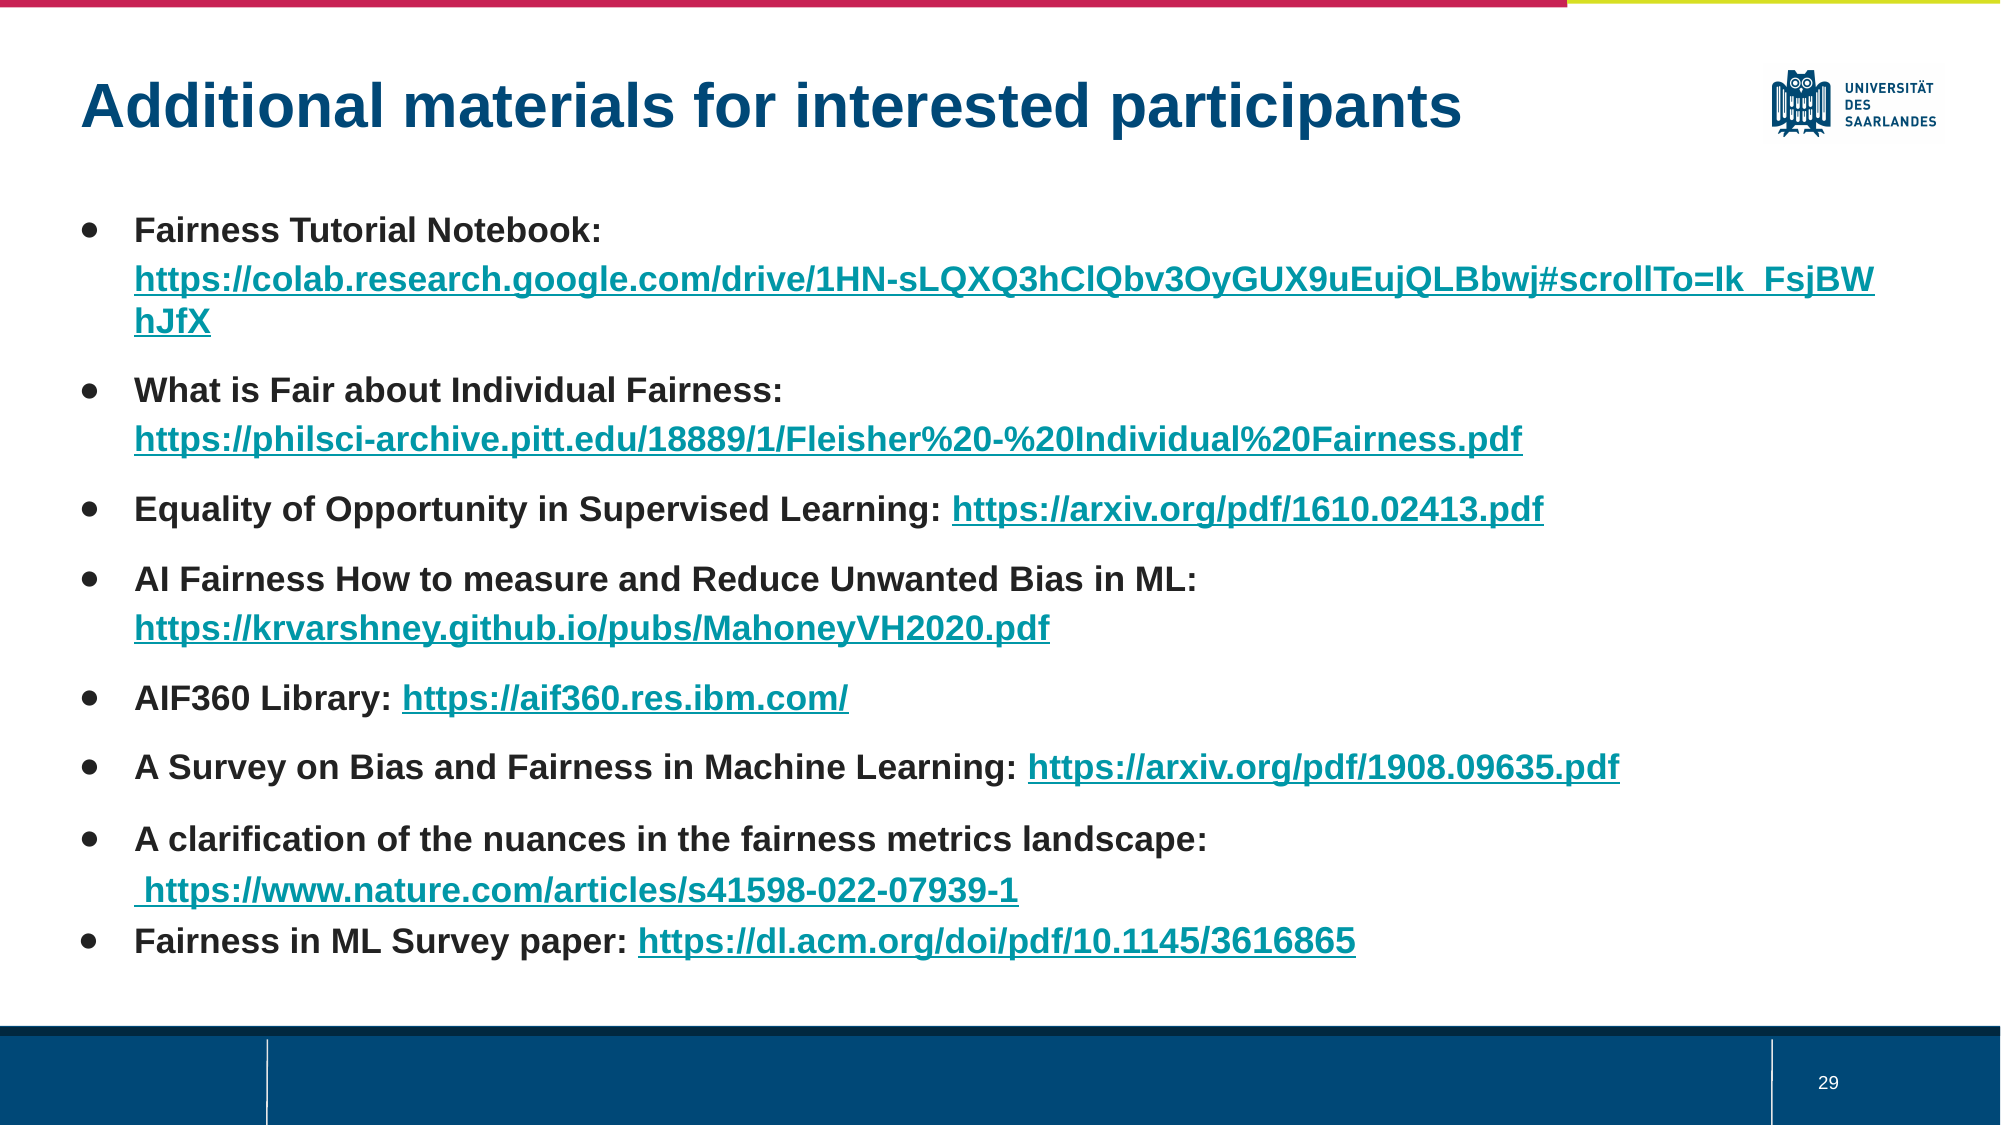

Additional materials for interested participants
Fairness Tutorial Notebook: https://colab.research.google.com/drive/1HN-sLQXQ3hClQbv3OyGUX9uEujQLBbwj#scrollTo=Ik_FsjBWhJfX
What is Fair about Individual Fairness: https://philsci-archive.pitt.edu/18889/1/Fleisher%20-%20Individual%20Fairness.pdf
Equality of Opportunity in Supervised Learning: https://arxiv.org/pdf/1610.02413.pdf
AI Fairness How to measure and Reduce Unwanted Bias in ML: https://krvarshney.github.io/pubs/MahoneyVH2020.pdf
AIF360 Library: https://aif360.res.ibm.com/
A Survey on Bias and Fairness in Machine Learning: https://arxiv.org/pdf/1908.09635.pdf
A clarification of the nuances in the fairness metrics landscape: https://www.nature.com/articles/s41598-022-07939-1
Fairness in ML Survey paper: https://dl.acm.org/doi/pdf/10.1145/3616865
29